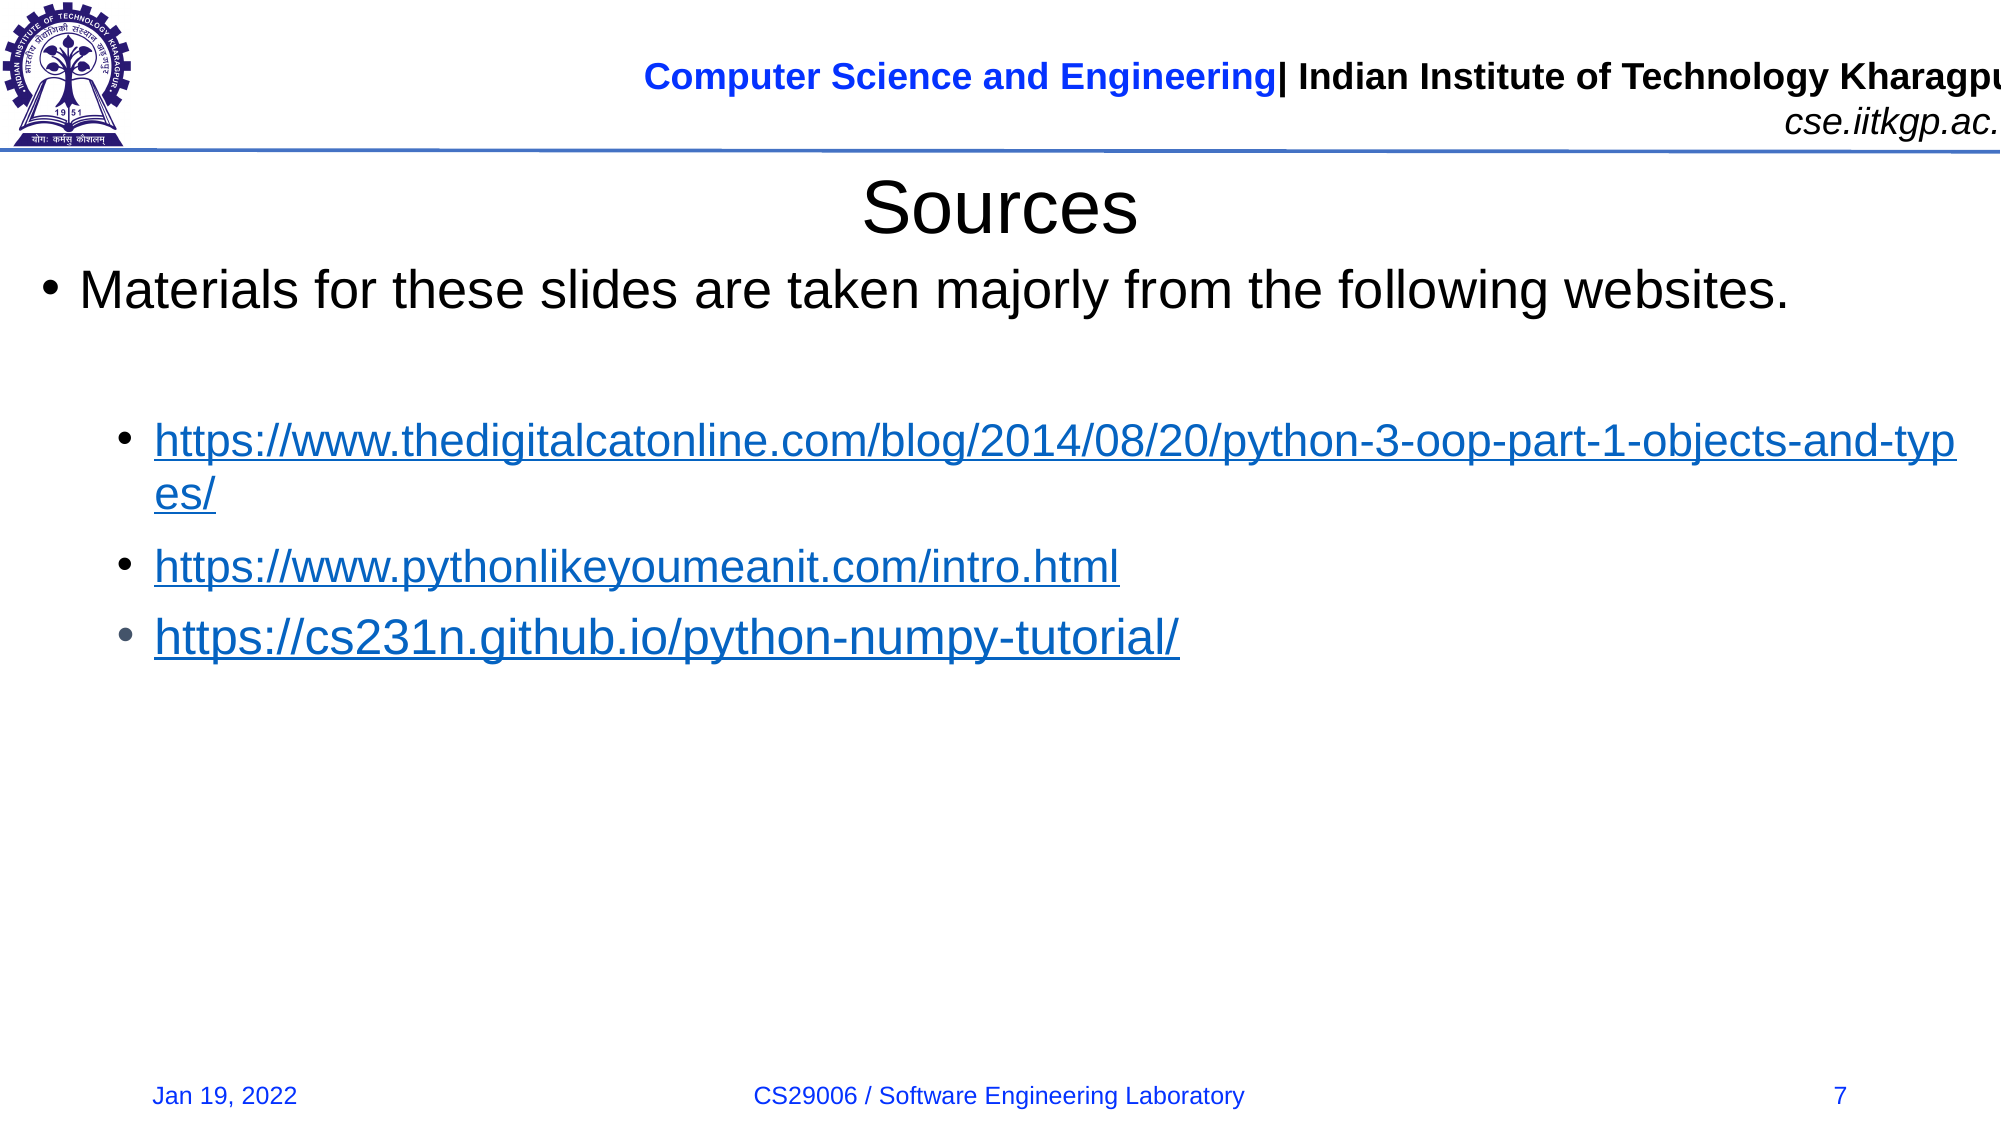

# Sources
Materials for these slides are taken majorly from the following websites.

https://www.thedigitalcatonline.com/blog/2014/08/20/python-3-oop-part-1-objects-and-types/
https://www.pythonlikeyoumeanit.com/intro.html
https://cs231n.github.io/python-numpy-tutorial/

Jan 19, 2022
CS29006 / Software Engineering Laboratory
7